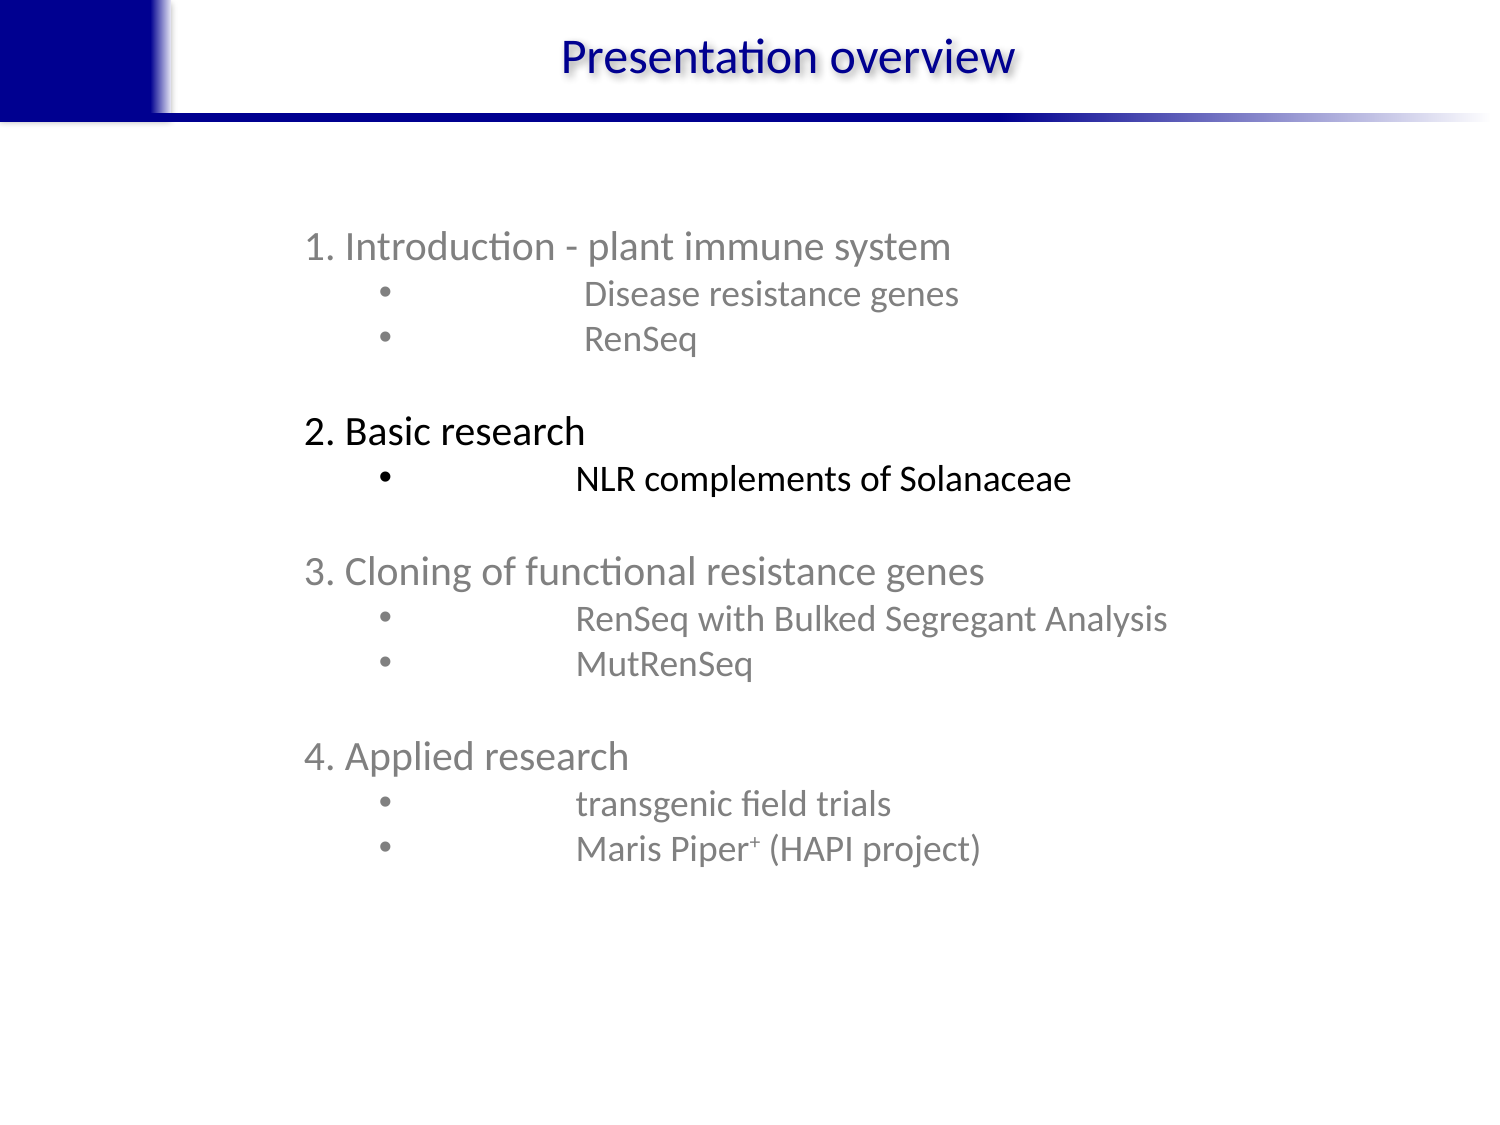

Presentation overview

1. Introduction - plant immune system
	 Disease resistance genes
	 RenSeq

2. Basic research
	NLR complements of Solanaceae

3. Cloning of functional resistance genes
	RenSeq with Bulked Segregant Analysis
	MutRenSeq

4. Applied research
	transgenic field trials
	Maris Piper+ (HAPI project)